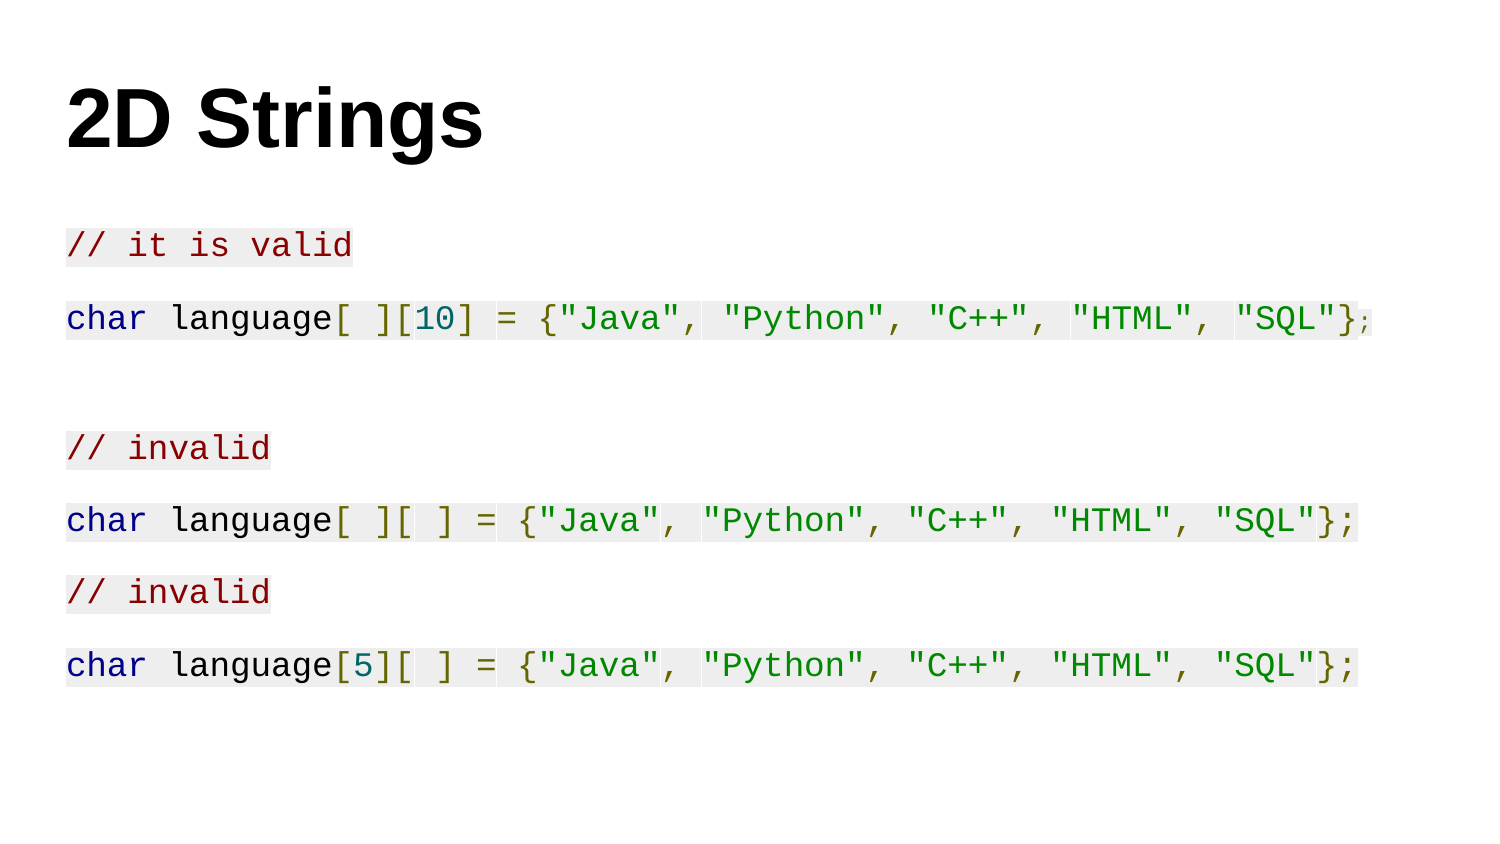

# 2D Strings
// it is valid
char language[ ][10] = {"Java", "Python", "C++", "HTML", "SQL"};

// invalid
char language[ ][ ] = {"Java", "Python", "C++", "HTML", "SQL"};
// invalid
char language[5][ ] = {"Java", "Python", "C++", "HTML", "SQL"};